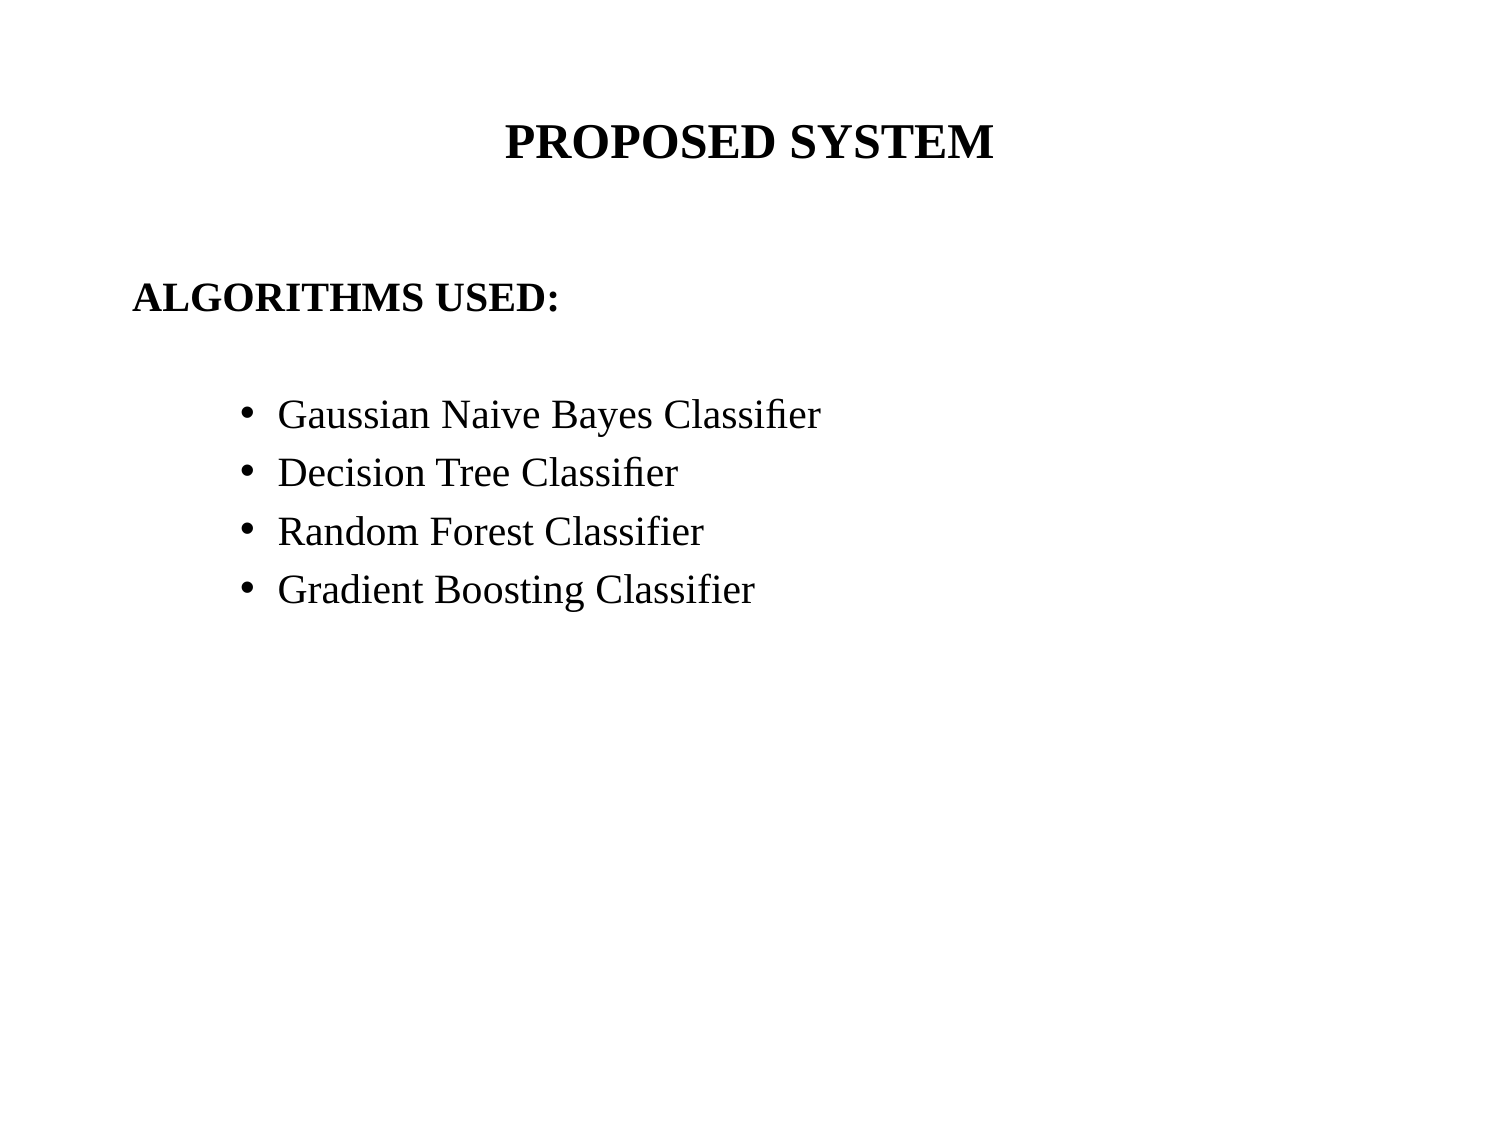

# PROPOSED SYSTEM
    ALGORITHMS USED:

Gaussian Naive Bayes Classiﬁer
Decision Tree Classiﬁer
Random Forest Classifier
Gradient Boosting Classifier